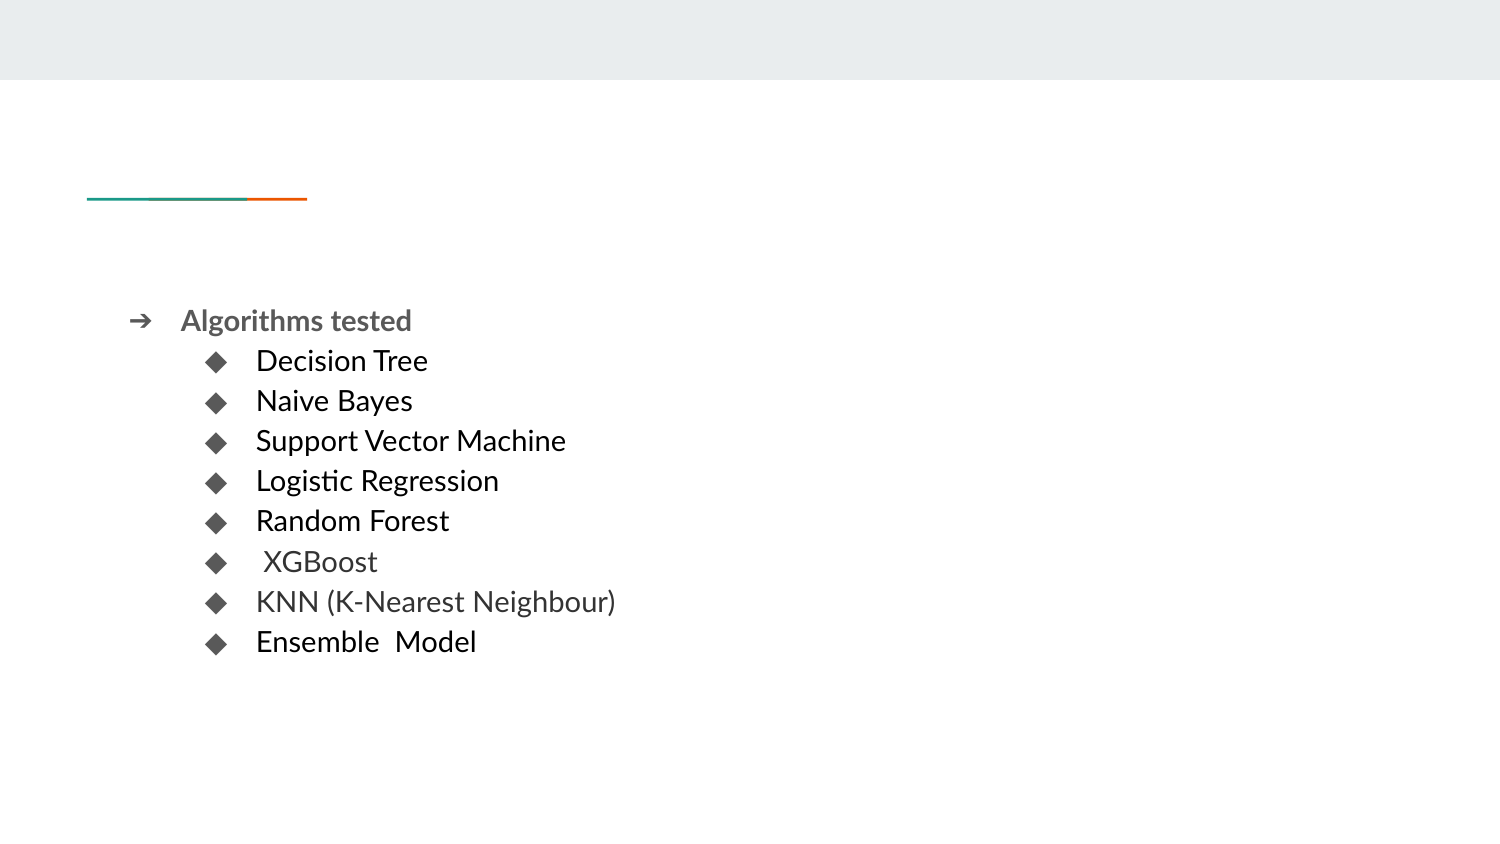

Algorithms tested
Decision Tree
Naive Bayes
Support Vector Machine
Logistic Regression
Random Forest
 XGBoost
KNN (K-Nearest Neighbour)
Ensemble  Model